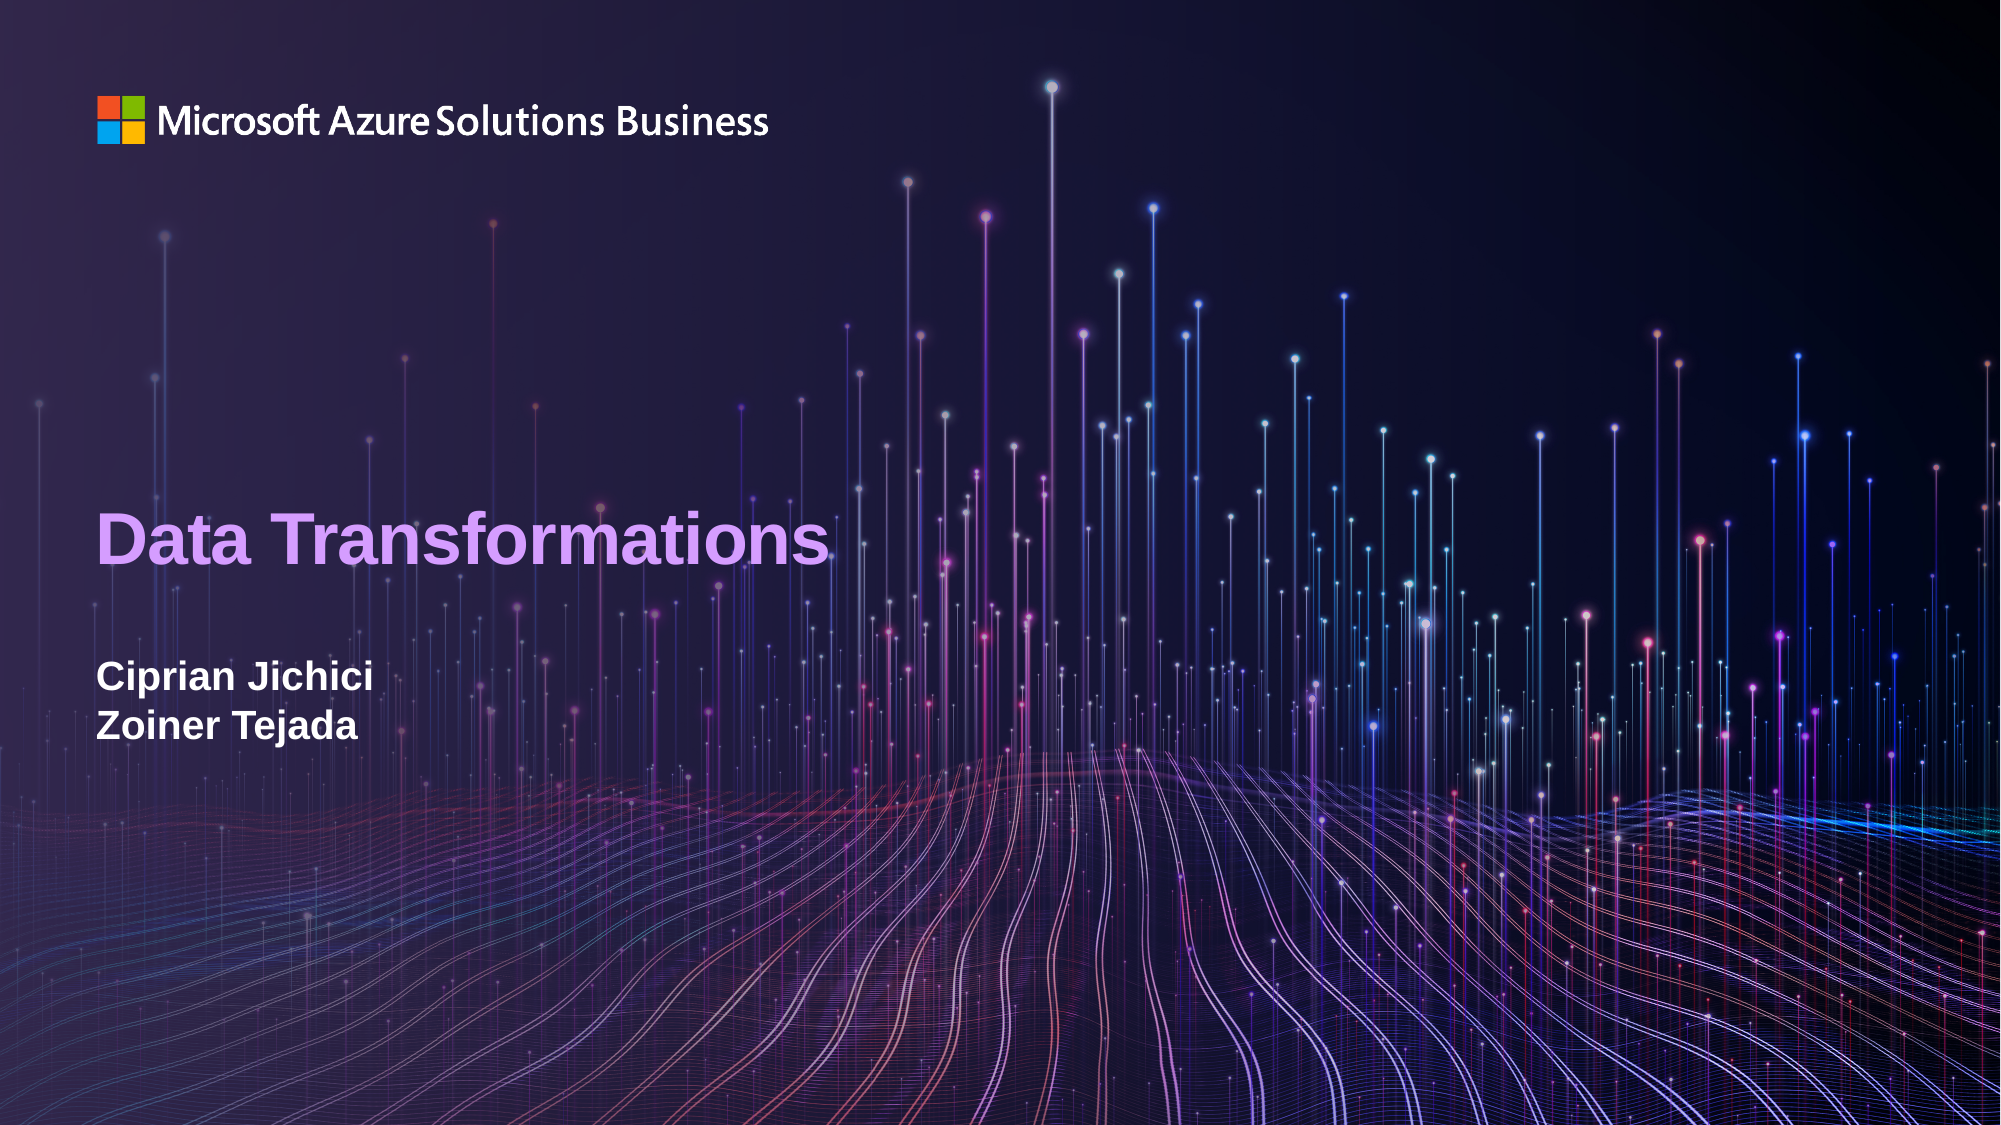

# Data Transformations
Ciprian Jichici
Zoiner Tejada